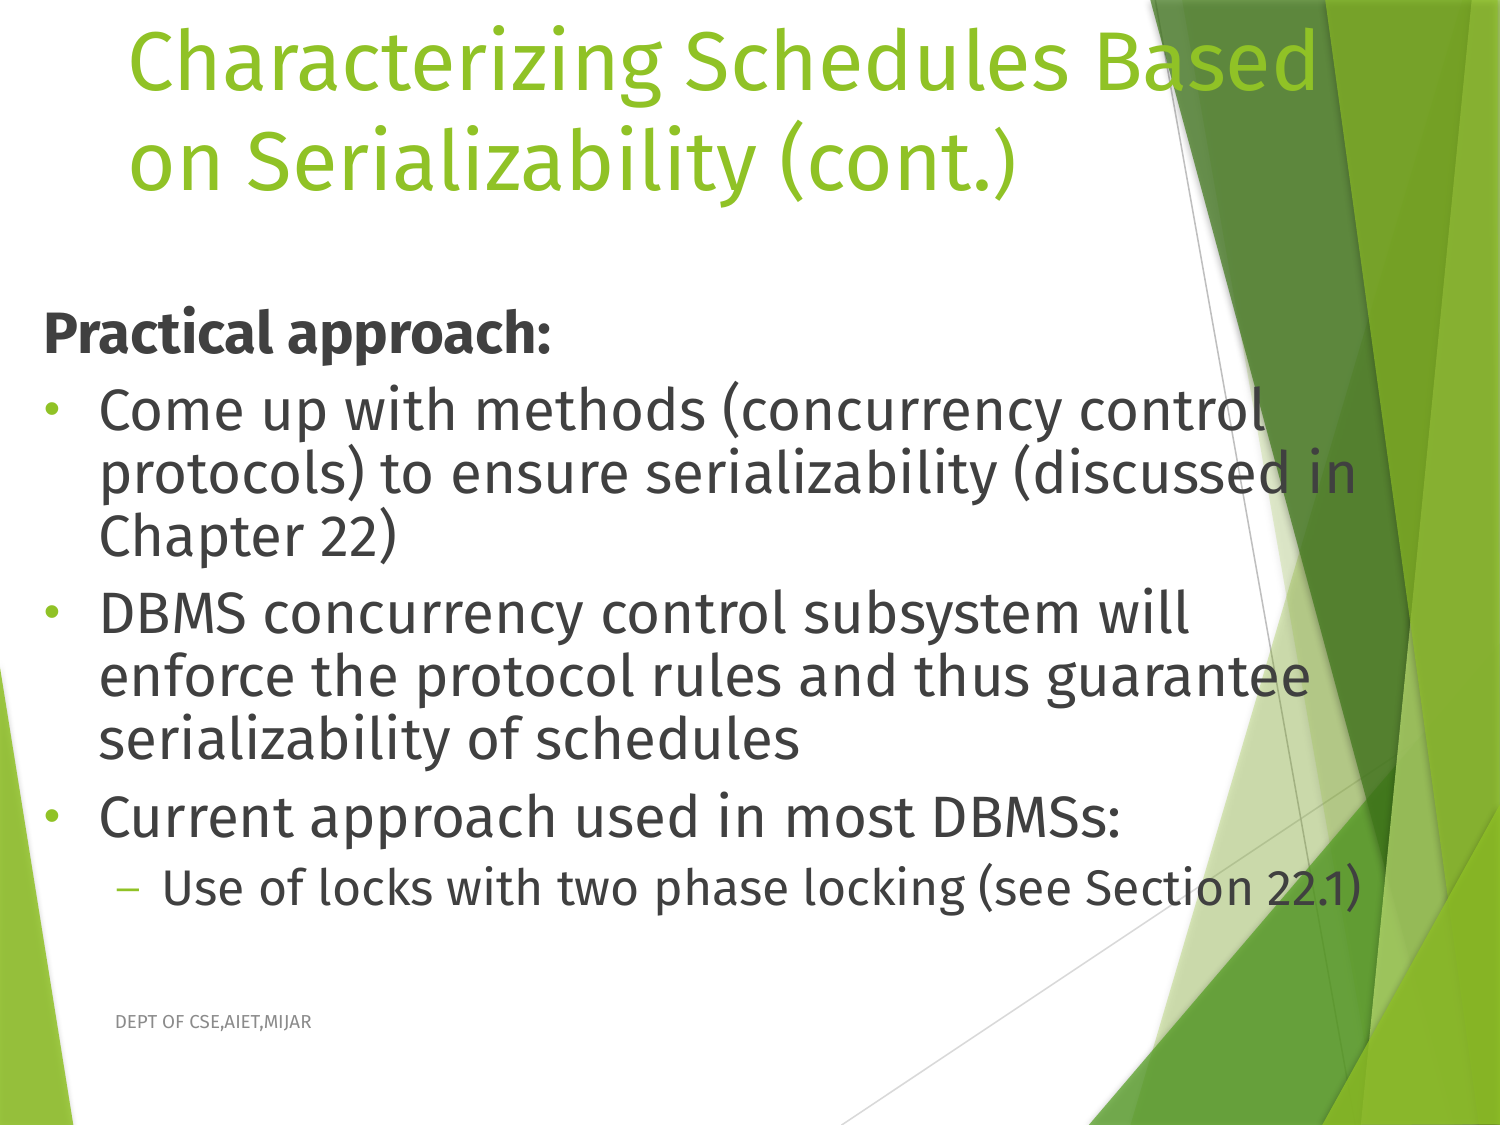

# Characterizing Schedules Based on Serializability (cont.)
Practical approach:
Come up with methods (concurrency control protocols) to ensure serializability (discussed in Chapter 22)
DBMS concurrency control subsystem will enforce the protocol rules and thus guarantee serializability of schedules
Current approach used in most DBMSs:
Use of locks with two phase locking (see Section 22.1)
DEPT OF CSE,AIET,MIJAR